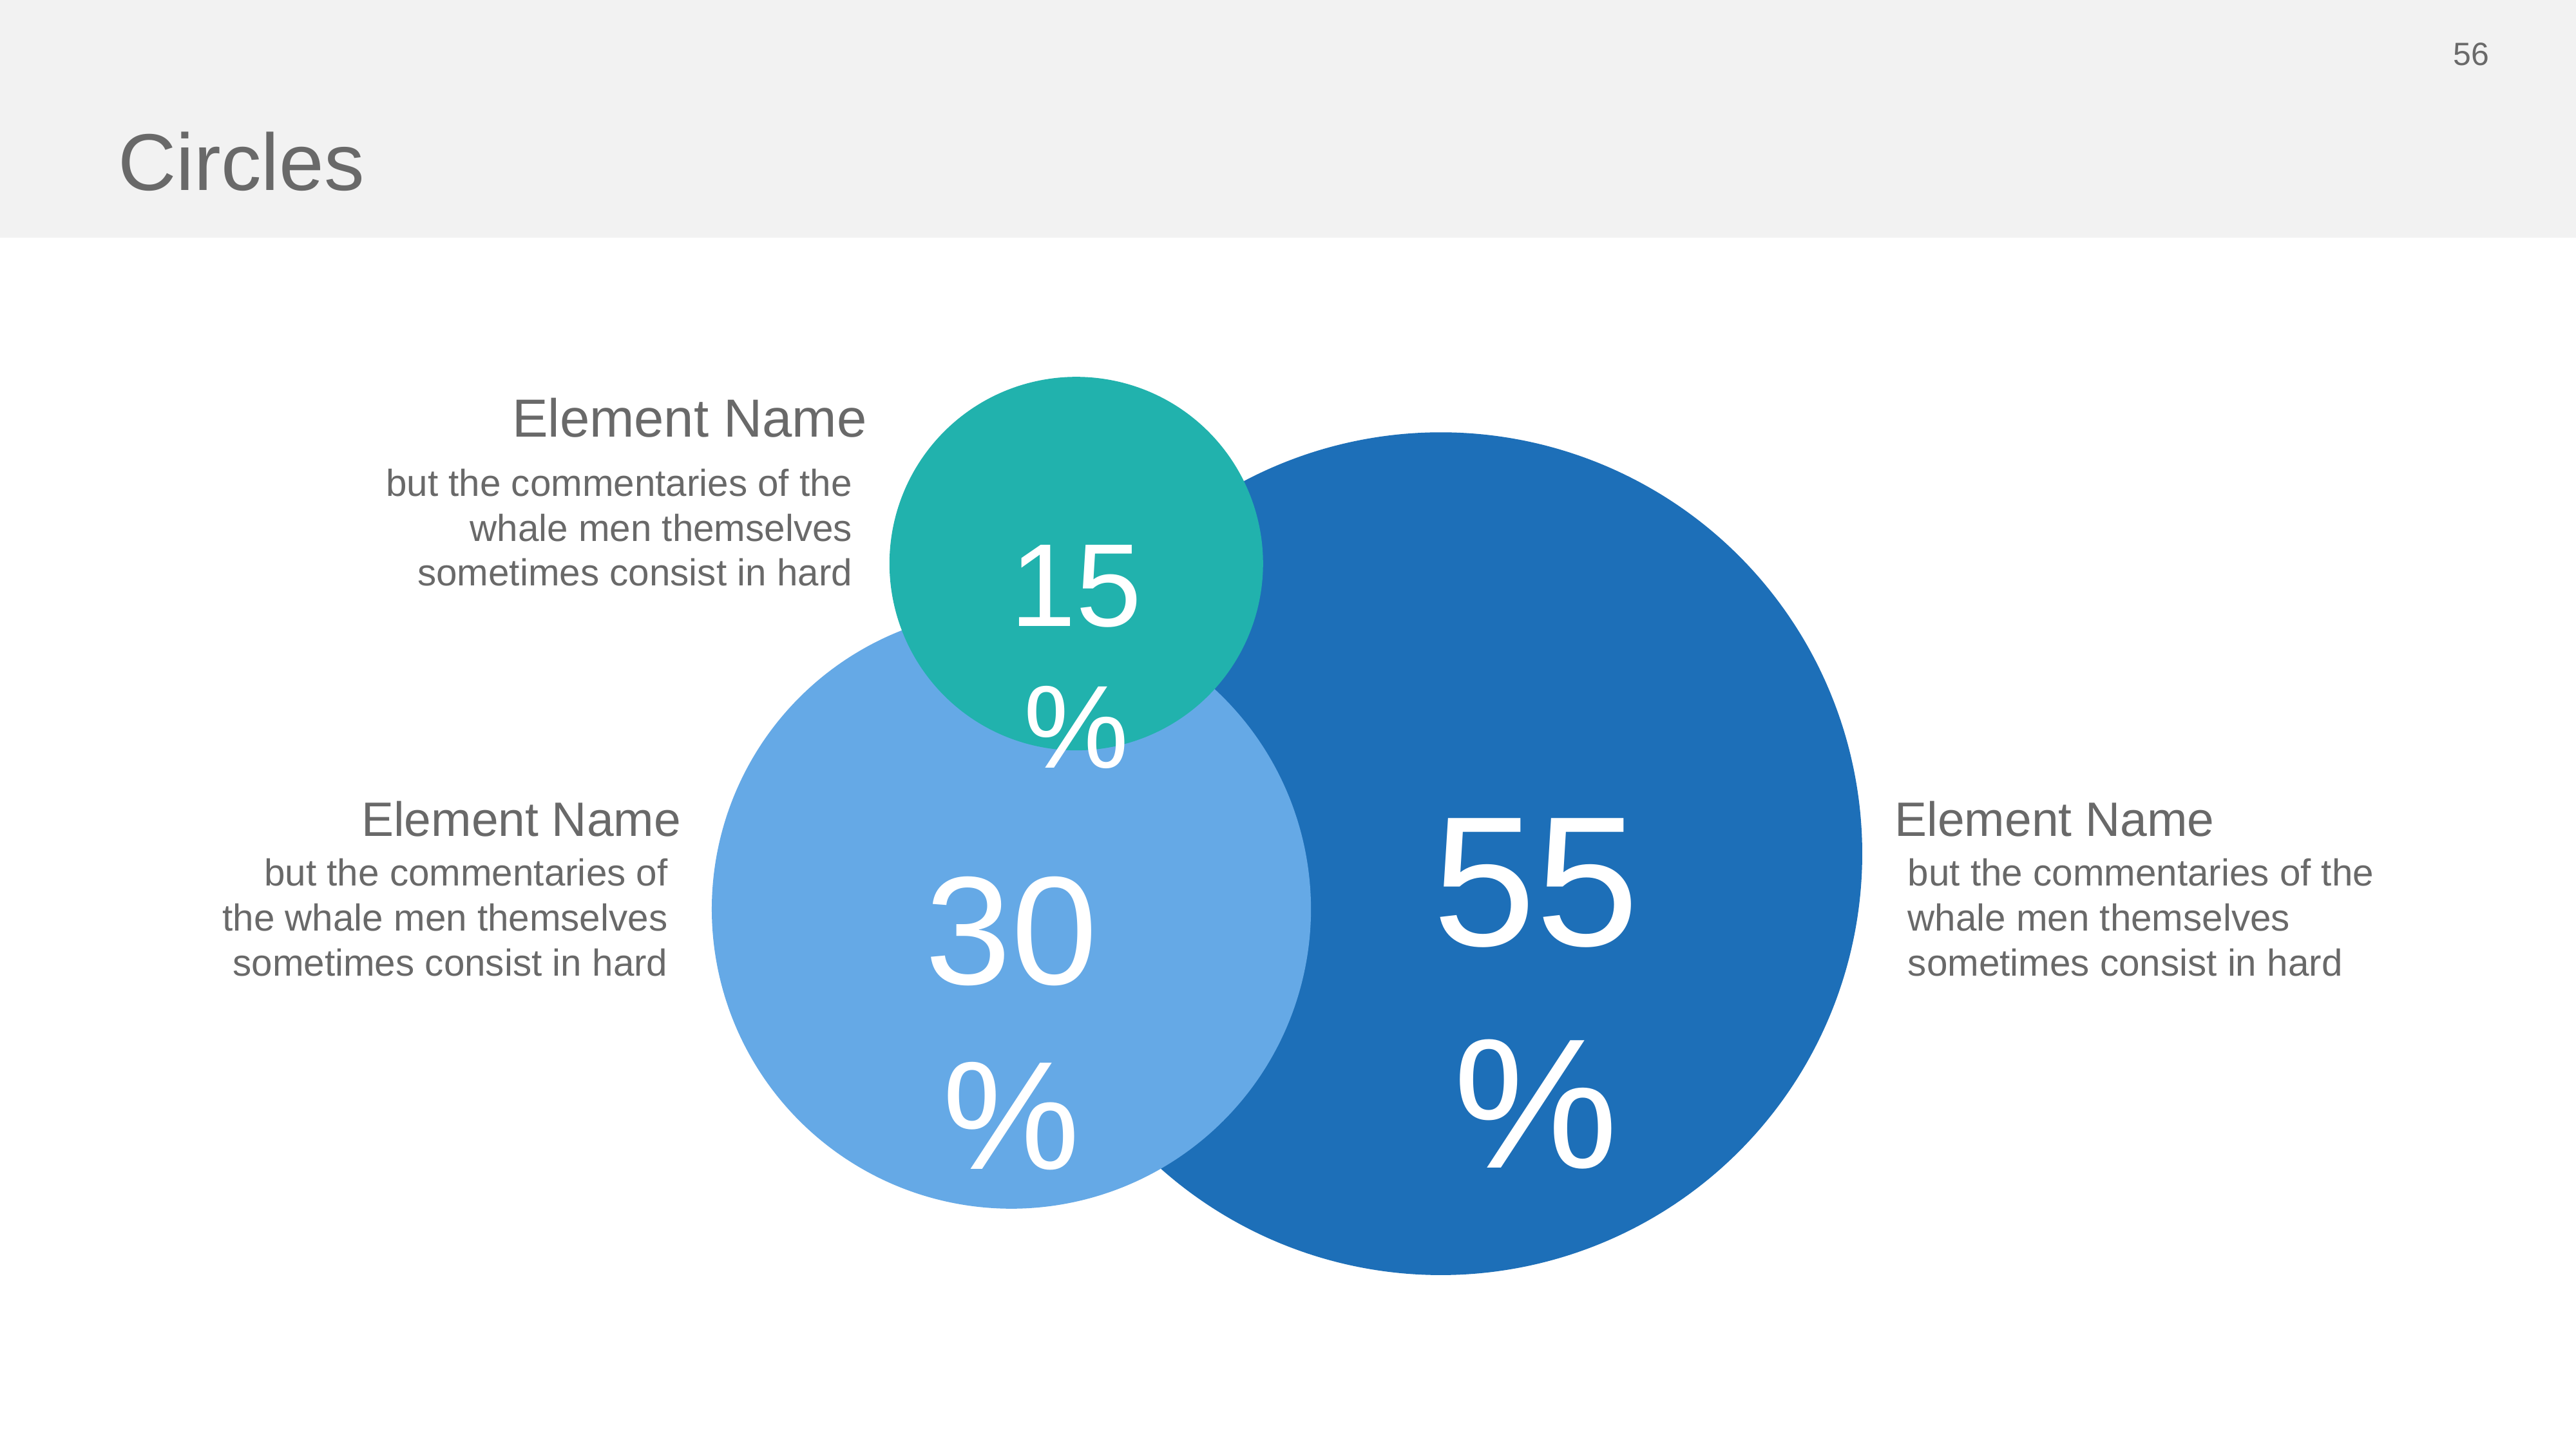

# Circles

Element Name
but the commentaries of the whale men themselves sometimes consist in hard
15%
55%
Element Name
Element Name
30%
but the commentaries of the whale men themselves sometimes consist in hard
but the commentaries of the whale men themselves sometimes consist in hard